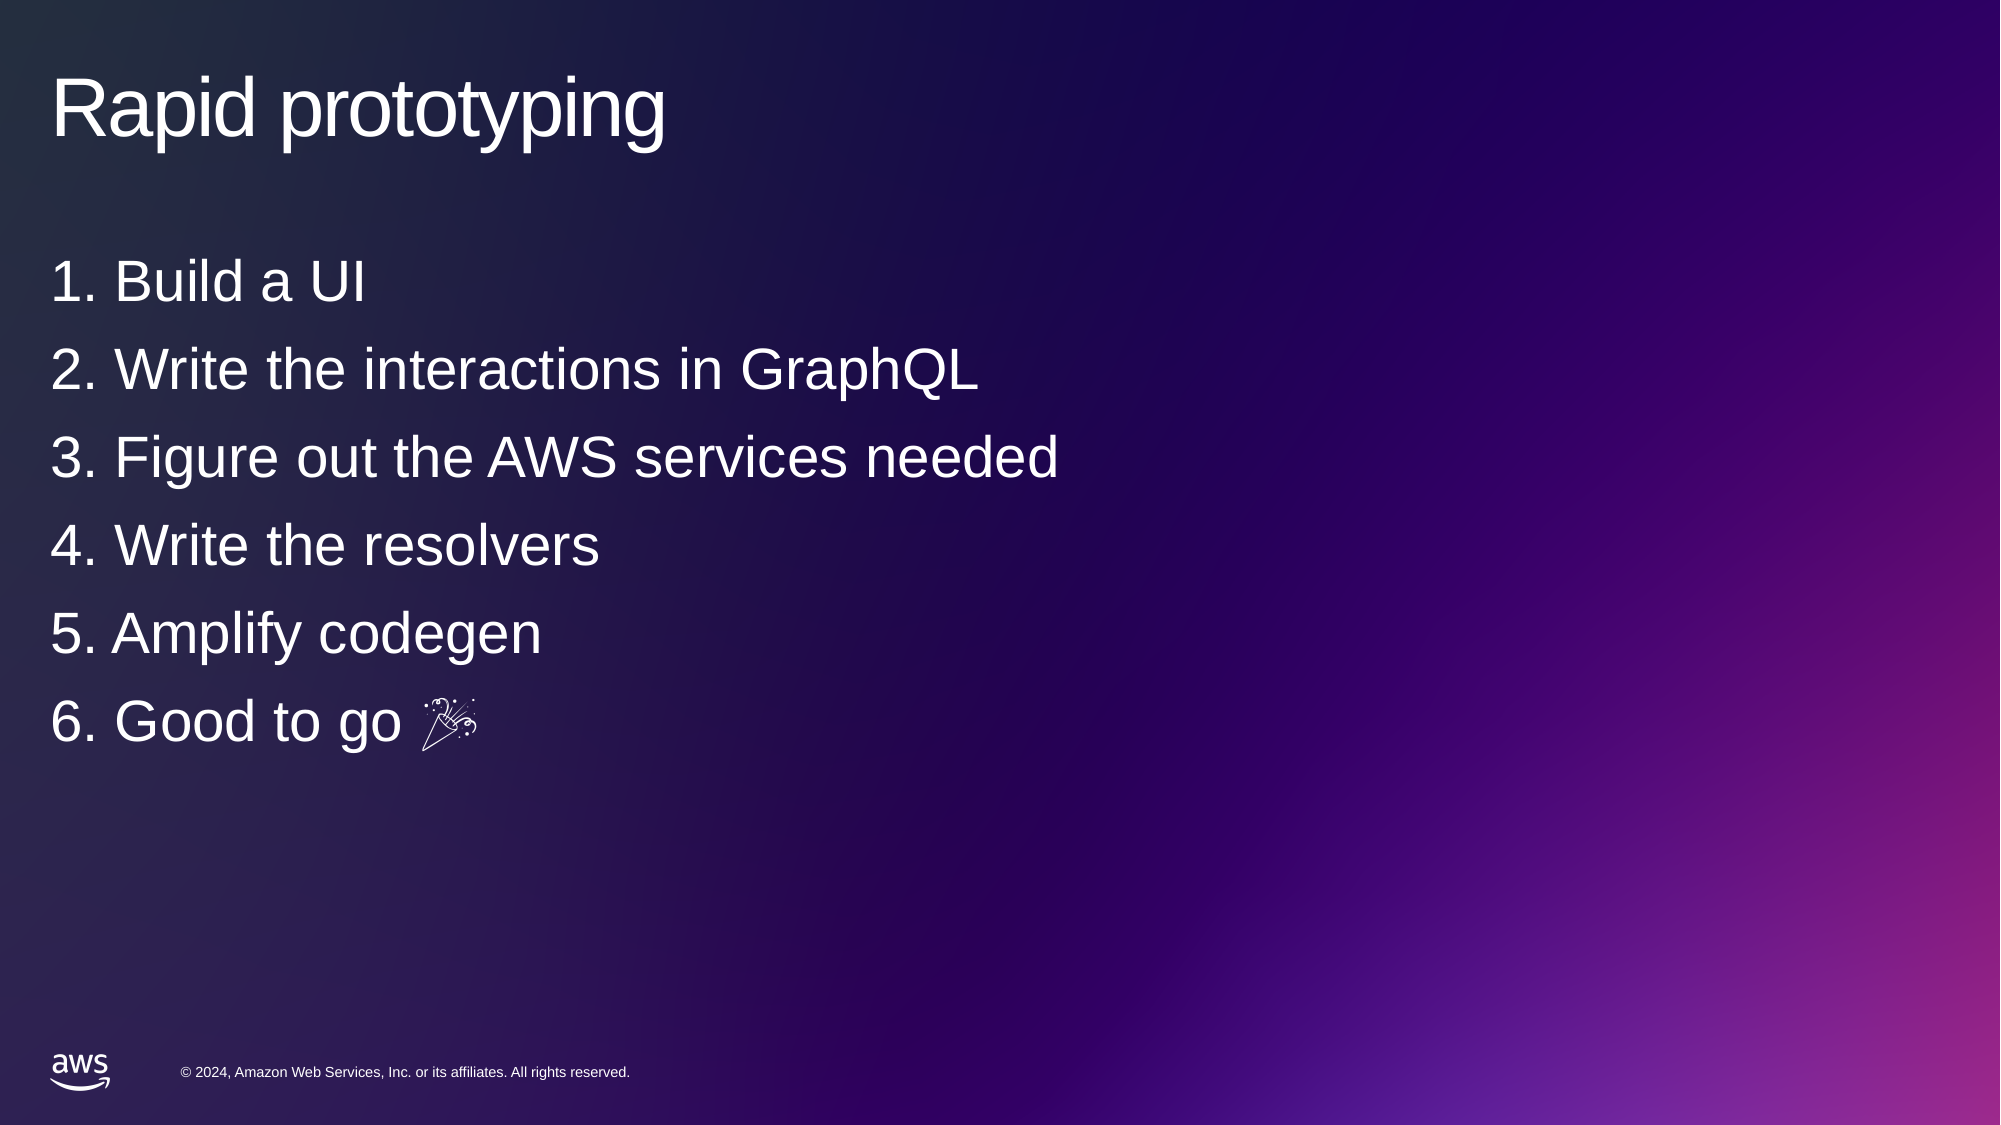

# Rapid prototyping
1. Build a UI
2. Write the interactions in GraphQL
3. Figure out the AWS services needed
4. Write the resolvers
5. Amplify codegen
6. Good to go 🎉